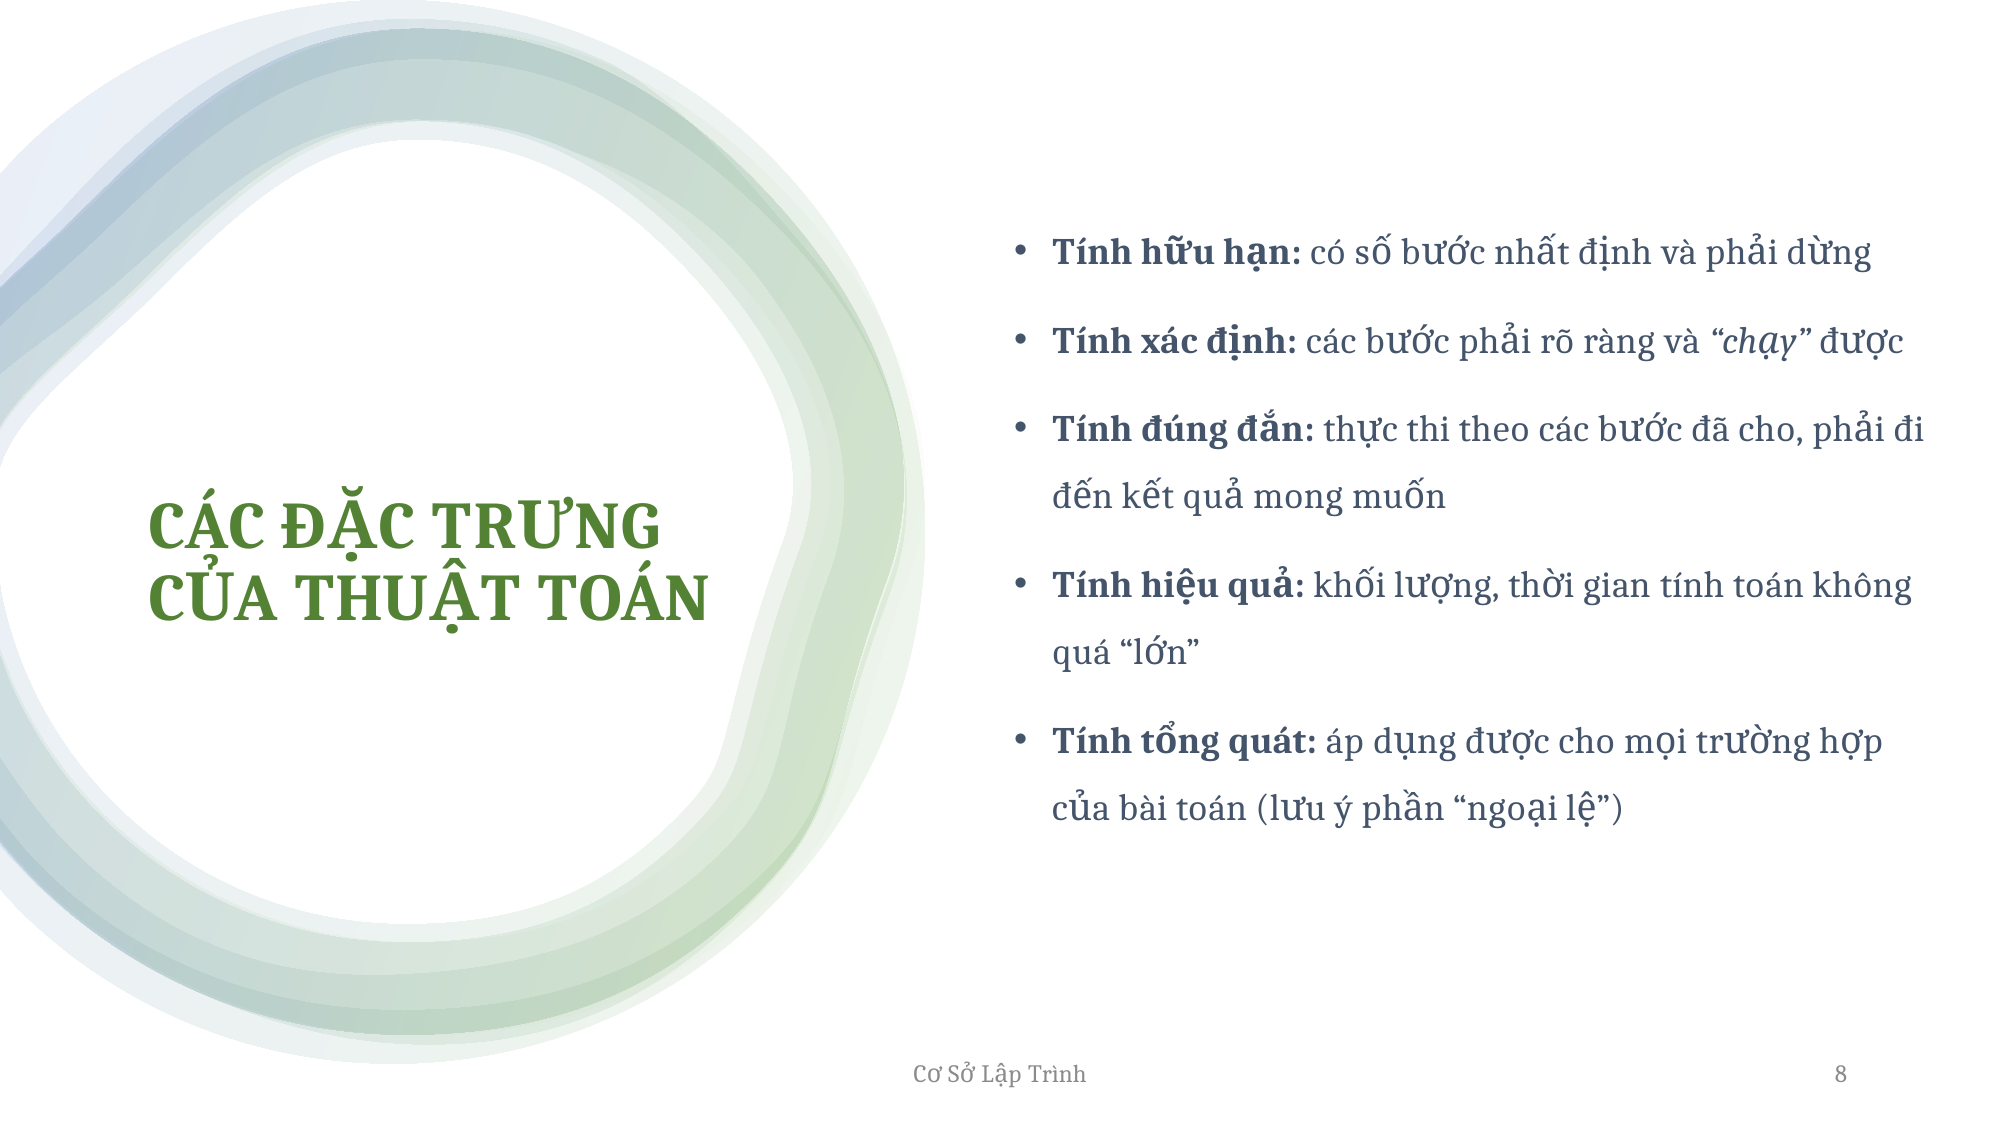

Tính hữu hạn: có số bước nhất định và phải dừng
Tính xác định: các bước phải rõ ràng và “chạy” được
Tính đúng đắn: thực thi theo các bước đã cho, phải đi đến kết quả mong muốn
Tính hiệu quả: khối lượng, thời gian tính toán không quá “lớn”
Tính tổng quát: áp dụng được cho mọi trường hợp của bài toán (lưu ý phần “ngoại lệ”)

# CÁC ĐẶC TRƯNG CỦA THUẬT TOÁN
Cơ Sở Lập Trình
8